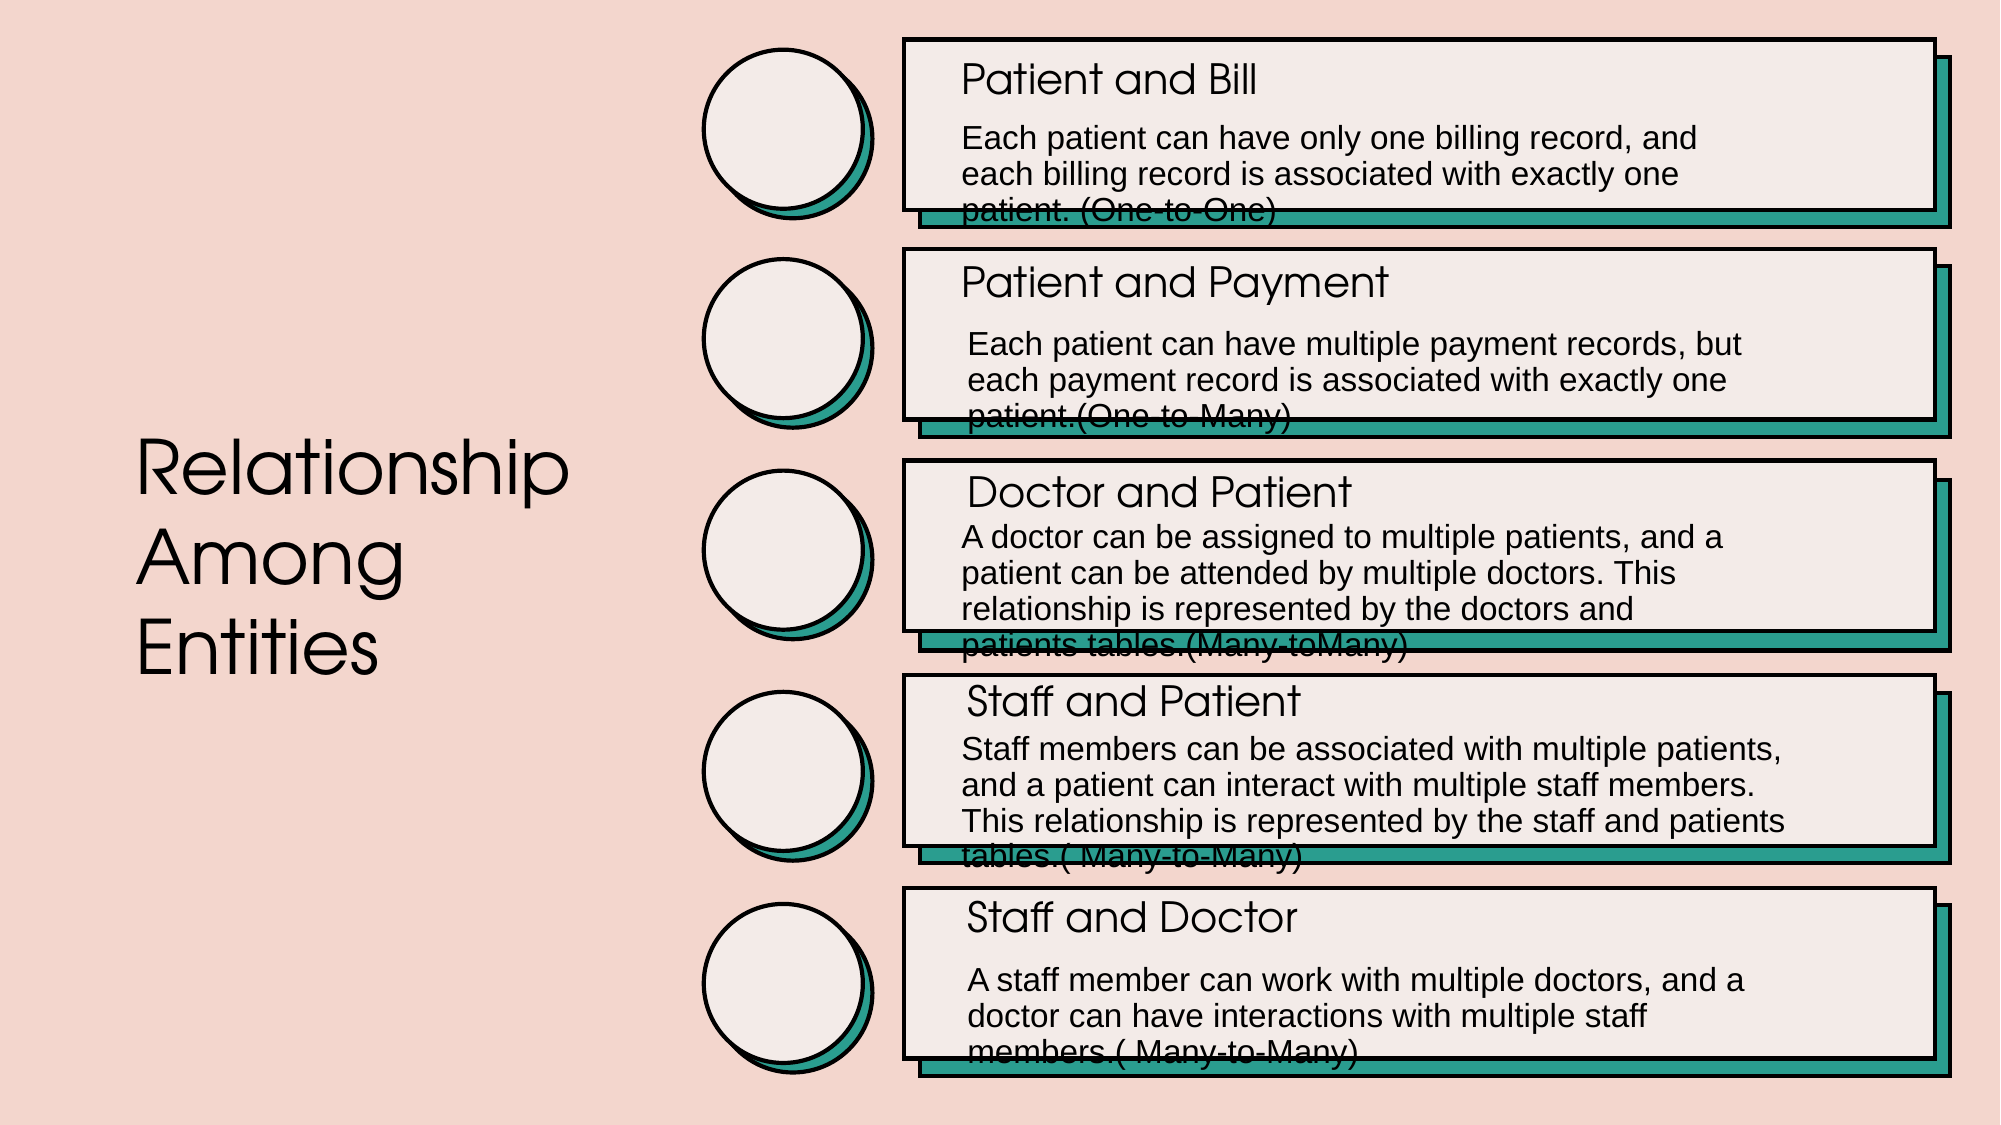

Patient and Bill
Each patient can have only one billing record, and each billing record is associated with exactly one patient. (One-to-One)
Patient and Payment
# Relationship Among Entities
Each patient can have multiple payment records, but each payment record is associated with exactly one patient.(One-to-Many)
Doctor and Patient
A doctor can be assigned to multiple patients, and a patient can be attended by multiple doctors. This relationship is represented by the doctors and patients tables.(Many-toMany)
Staff and Patient
Staff members can be associated with multiple patients, and a patient can interact with multiple staff members. This relationship is represented by the staff and patients tables.( Many-to-Many)
Staff and Doctor
A staff member can work with multiple doctors, and a doctor can have interactions with multiple staff members.( Many-to-Many)